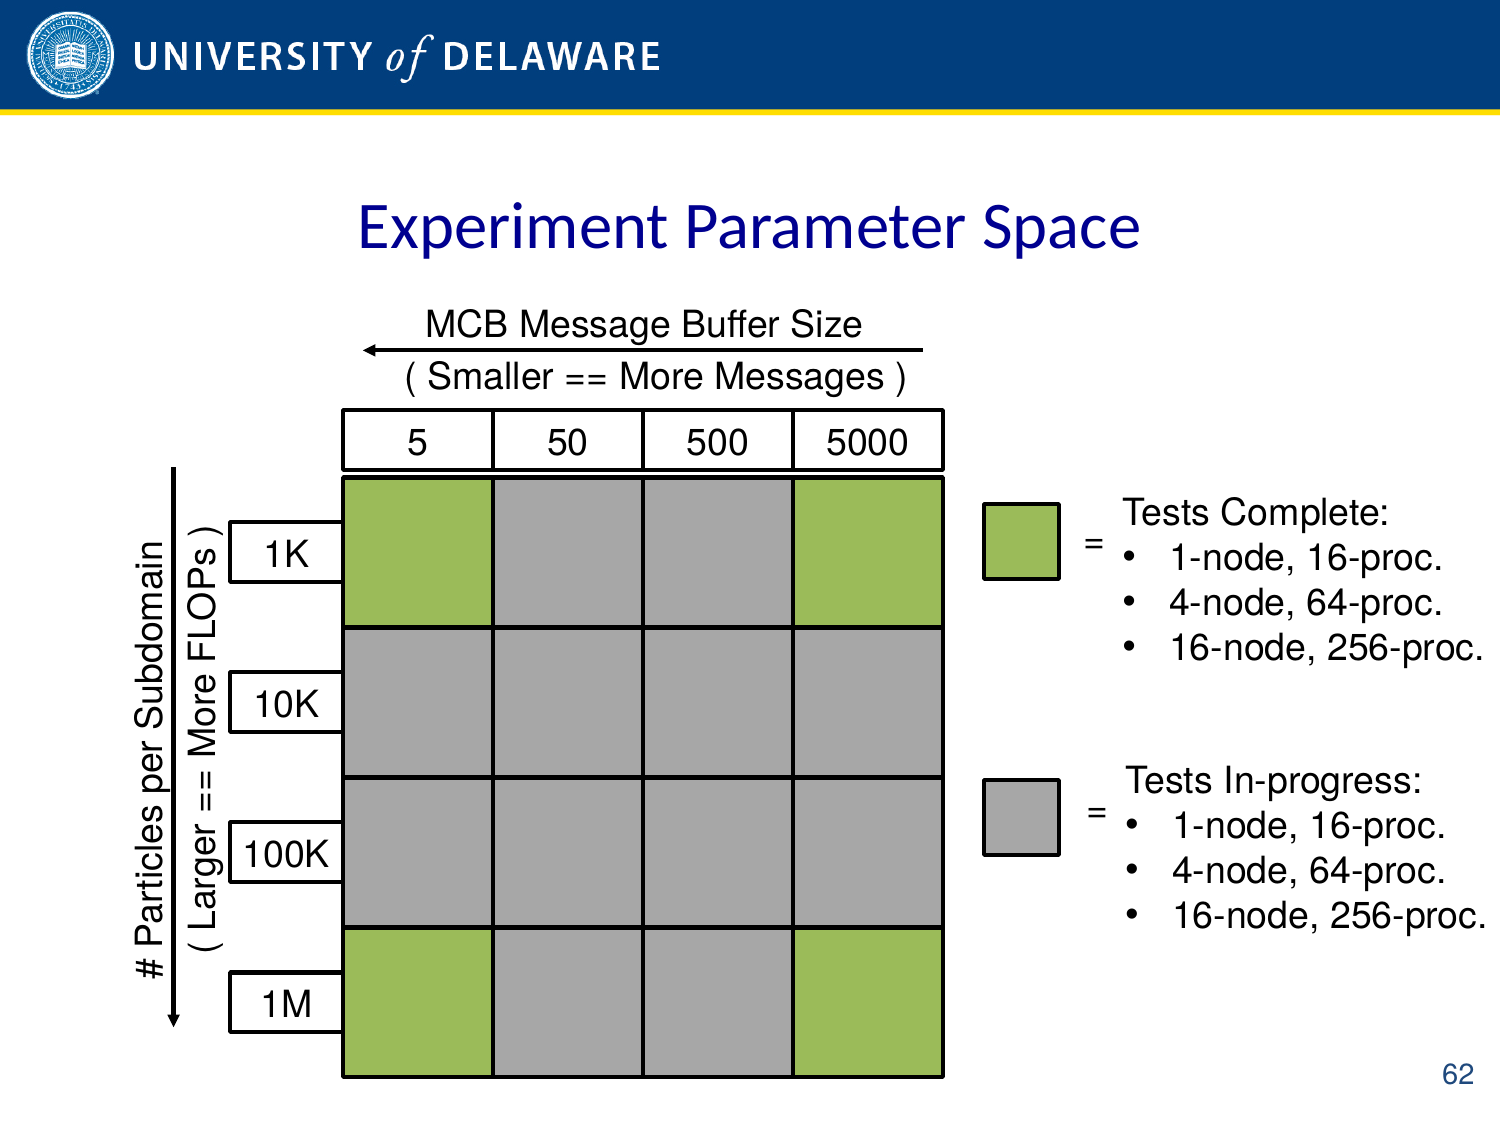

# Experiment Parameter Space
MCB Message Buffer Size
( Smaller == More Messages )
5
50
500
5000
1K
10K
100K
1M

( Larger == More FLOPs )
# Particles per Subdomain
Tests Complete:
1-node, 16-proc.
4-node, 64-proc.
16-node, 256-proc.

=
Tests In-progress:
1-node, 16-proc.
4-node, 64-proc.
16-node, 256-proc.
=

62